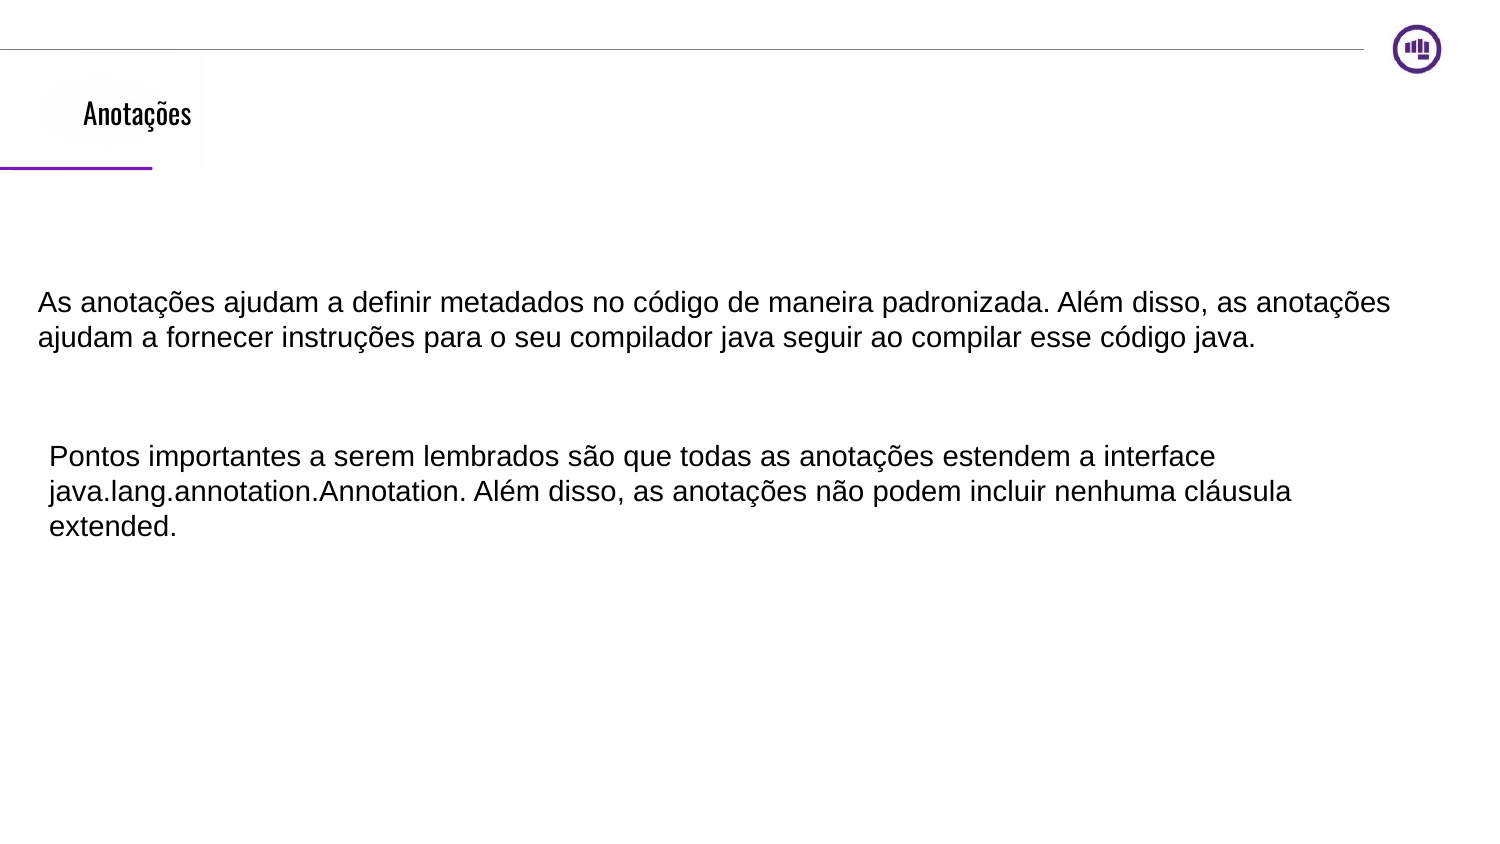

Anotações

As anotações ajudam a definir metadados no código de maneira padronizada. Além disso, as anotações ajudam a fornecer instruções para o seu compilador java seguir ao compilar esse código java.
Pontos importantes a serem lembrados são que todas as anotações estendem a interface java.lang.annotation.Annotation. Além disso, as anotações não podem incluir nenhuma cláusula extended.